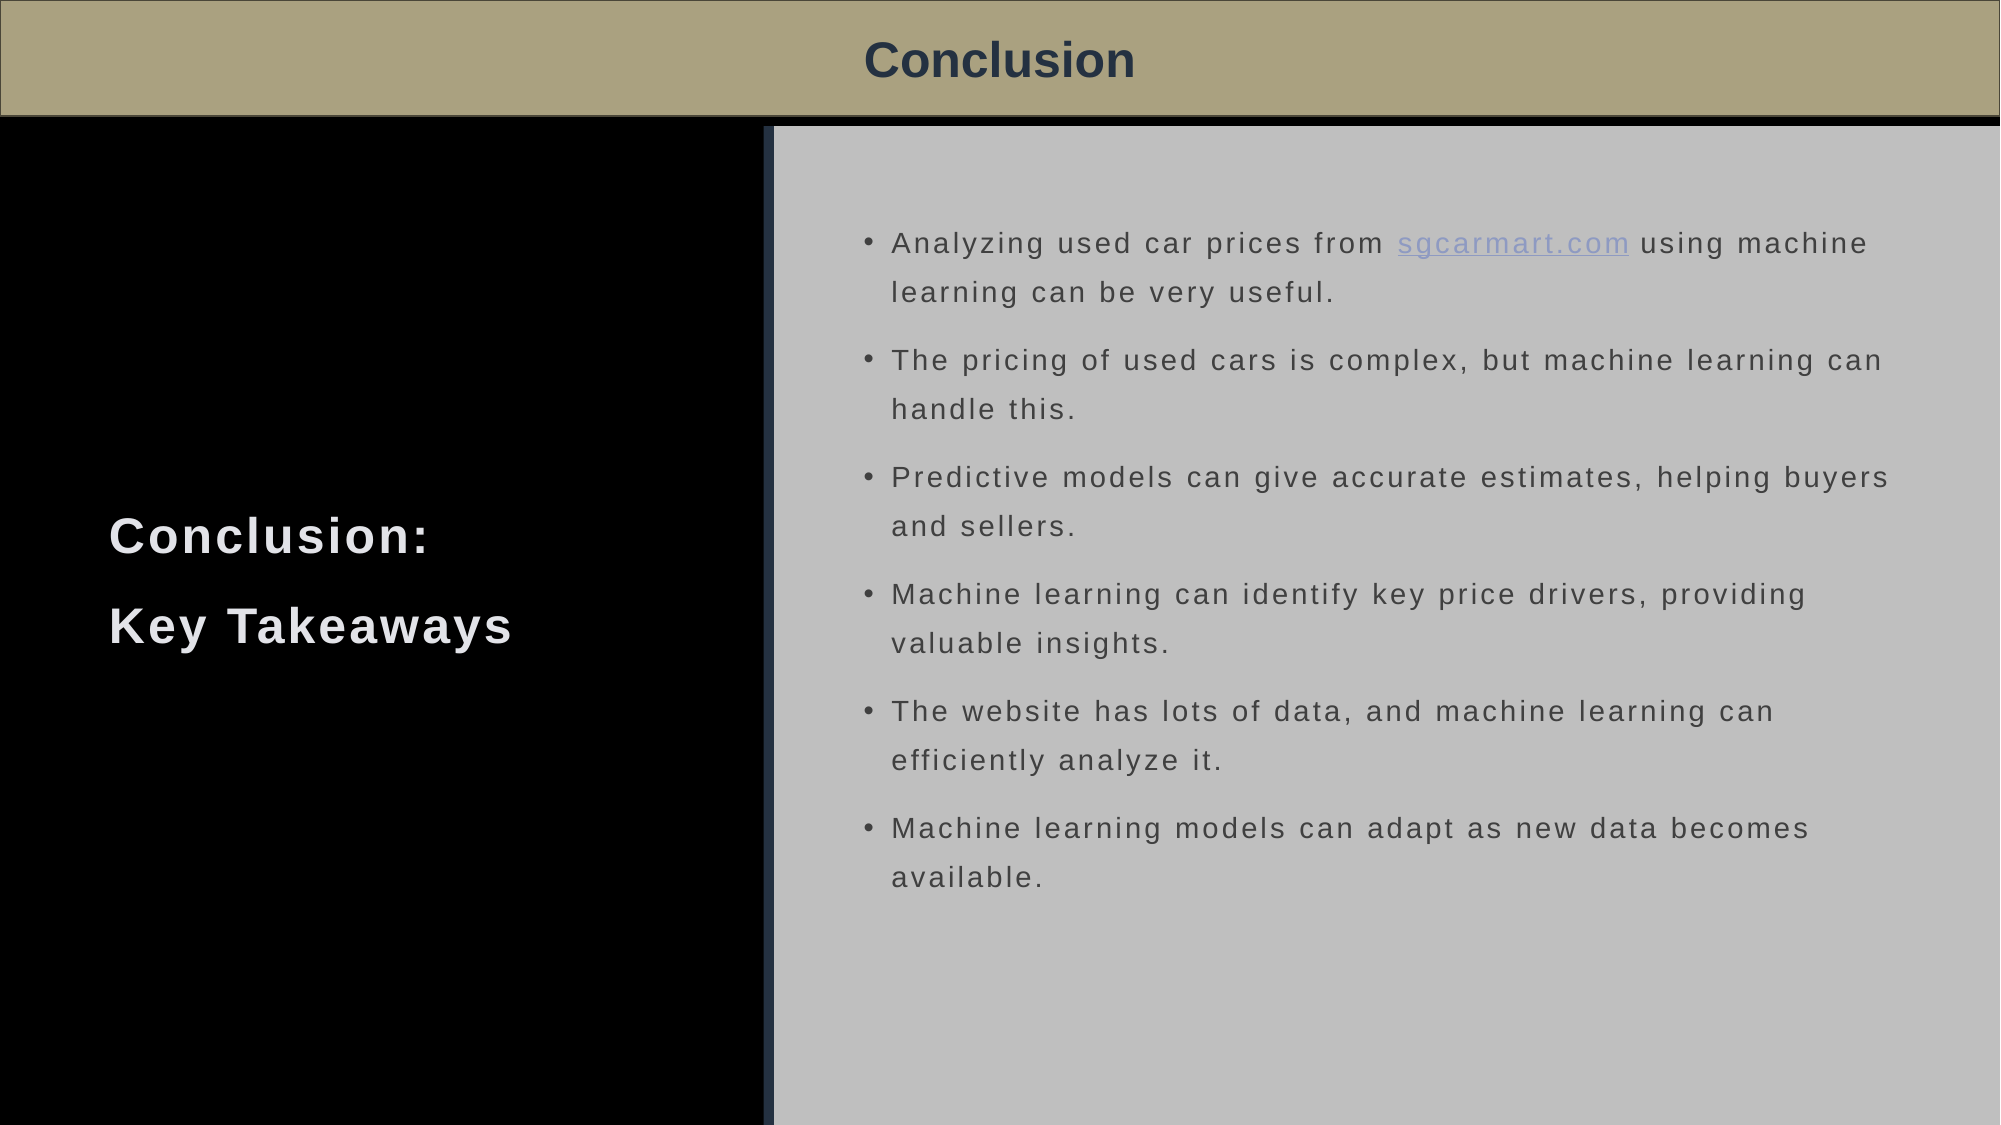

Conclusion
# Conclusion: Key Takeaways
Analyzing used car prices from sgcarmart.com using machine learning can be very useful.
The pricing of used cars is complex, but machine learning can handle this.
Predictive models can give accurate estimates, helping buyers and sellers.
Machine learning can identify key price drivers, providing valuable insights.
The website has lots of data, and machine learning can efficiently analyze it.
Machine learning models can adapt as new data becomes available.